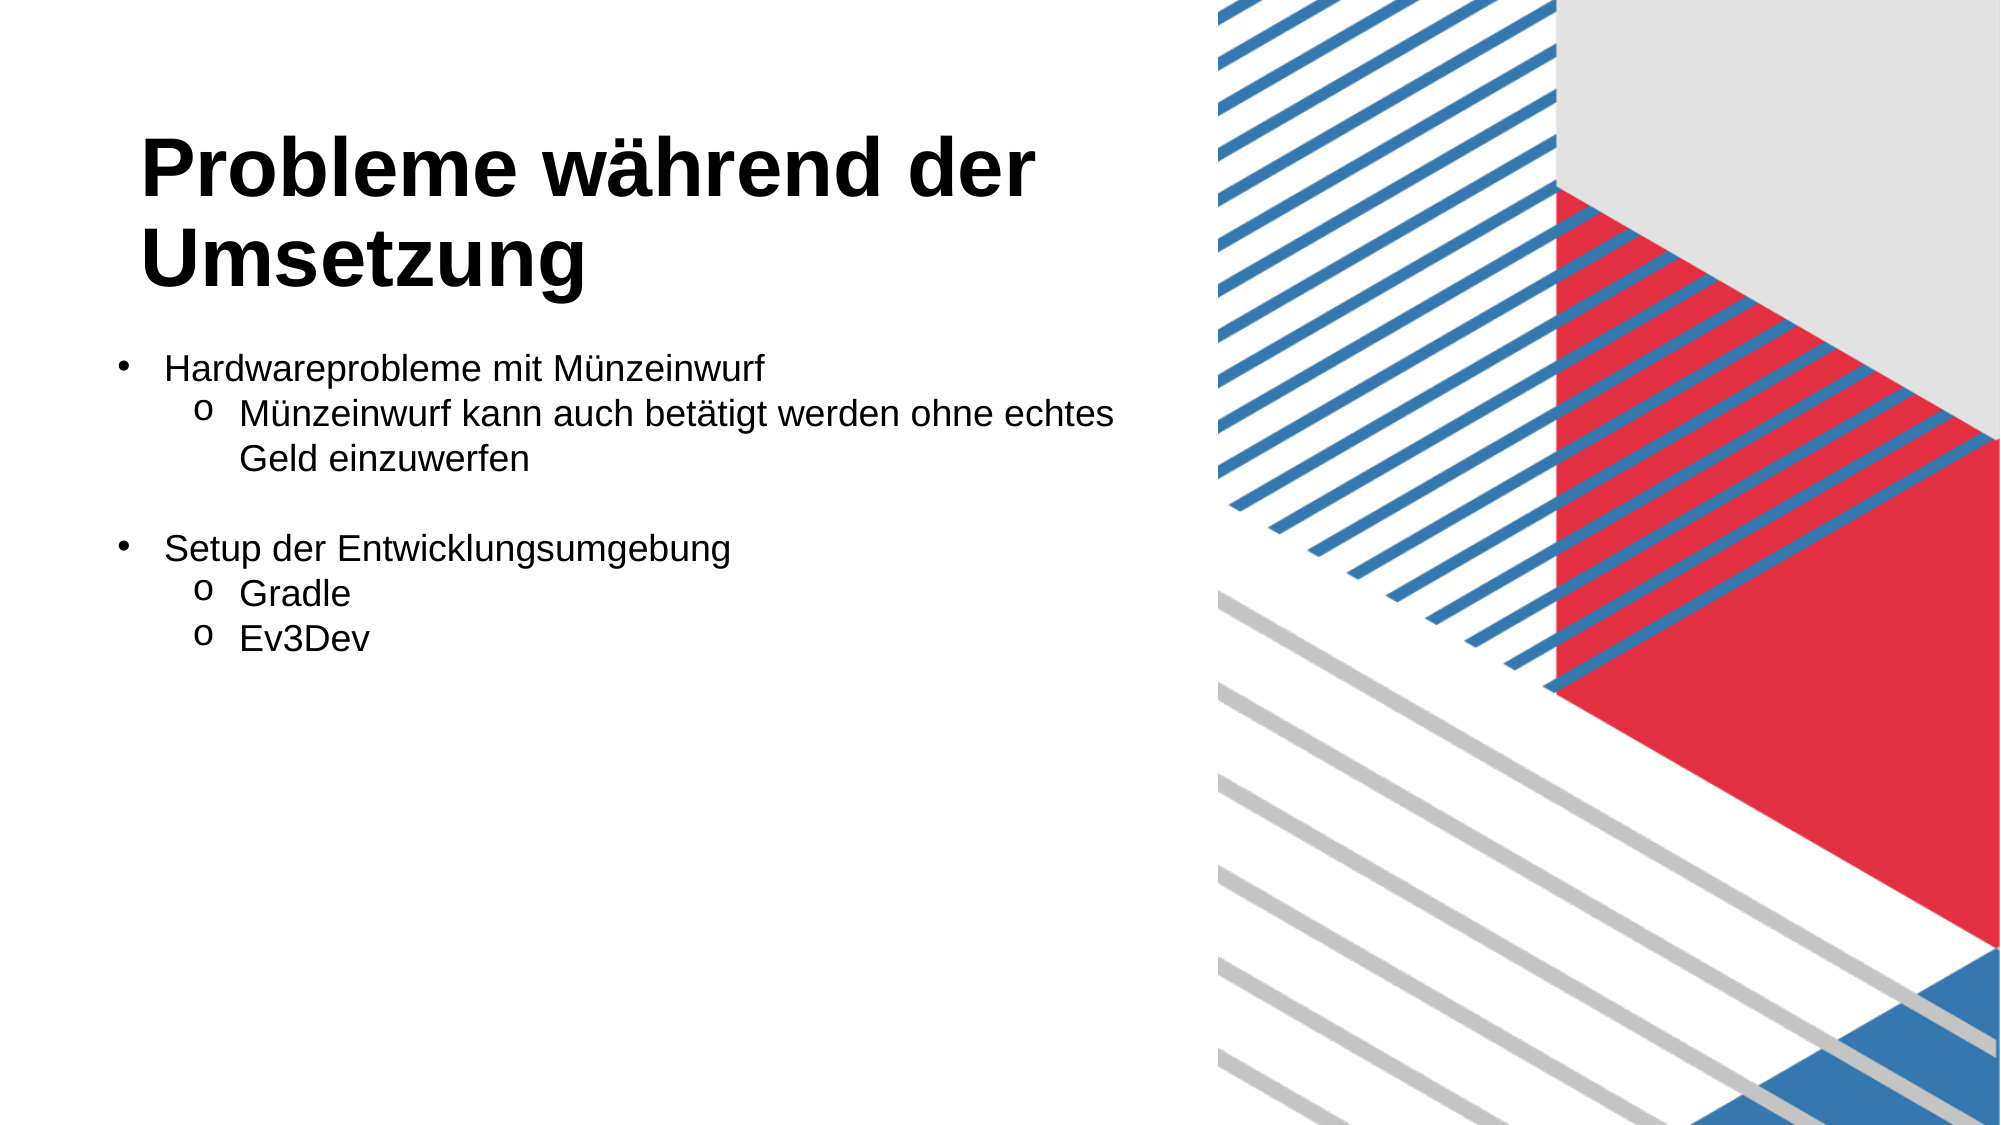

# Probleme während der Umsetzung

Hardwareprobleme mit Münzeinwurf
Münzeinwurf kann auch betätigt werden ohne echtes Geld einzuwerfen

Setup der Entwicklungsumgebung
Gradle
Ev3Dev